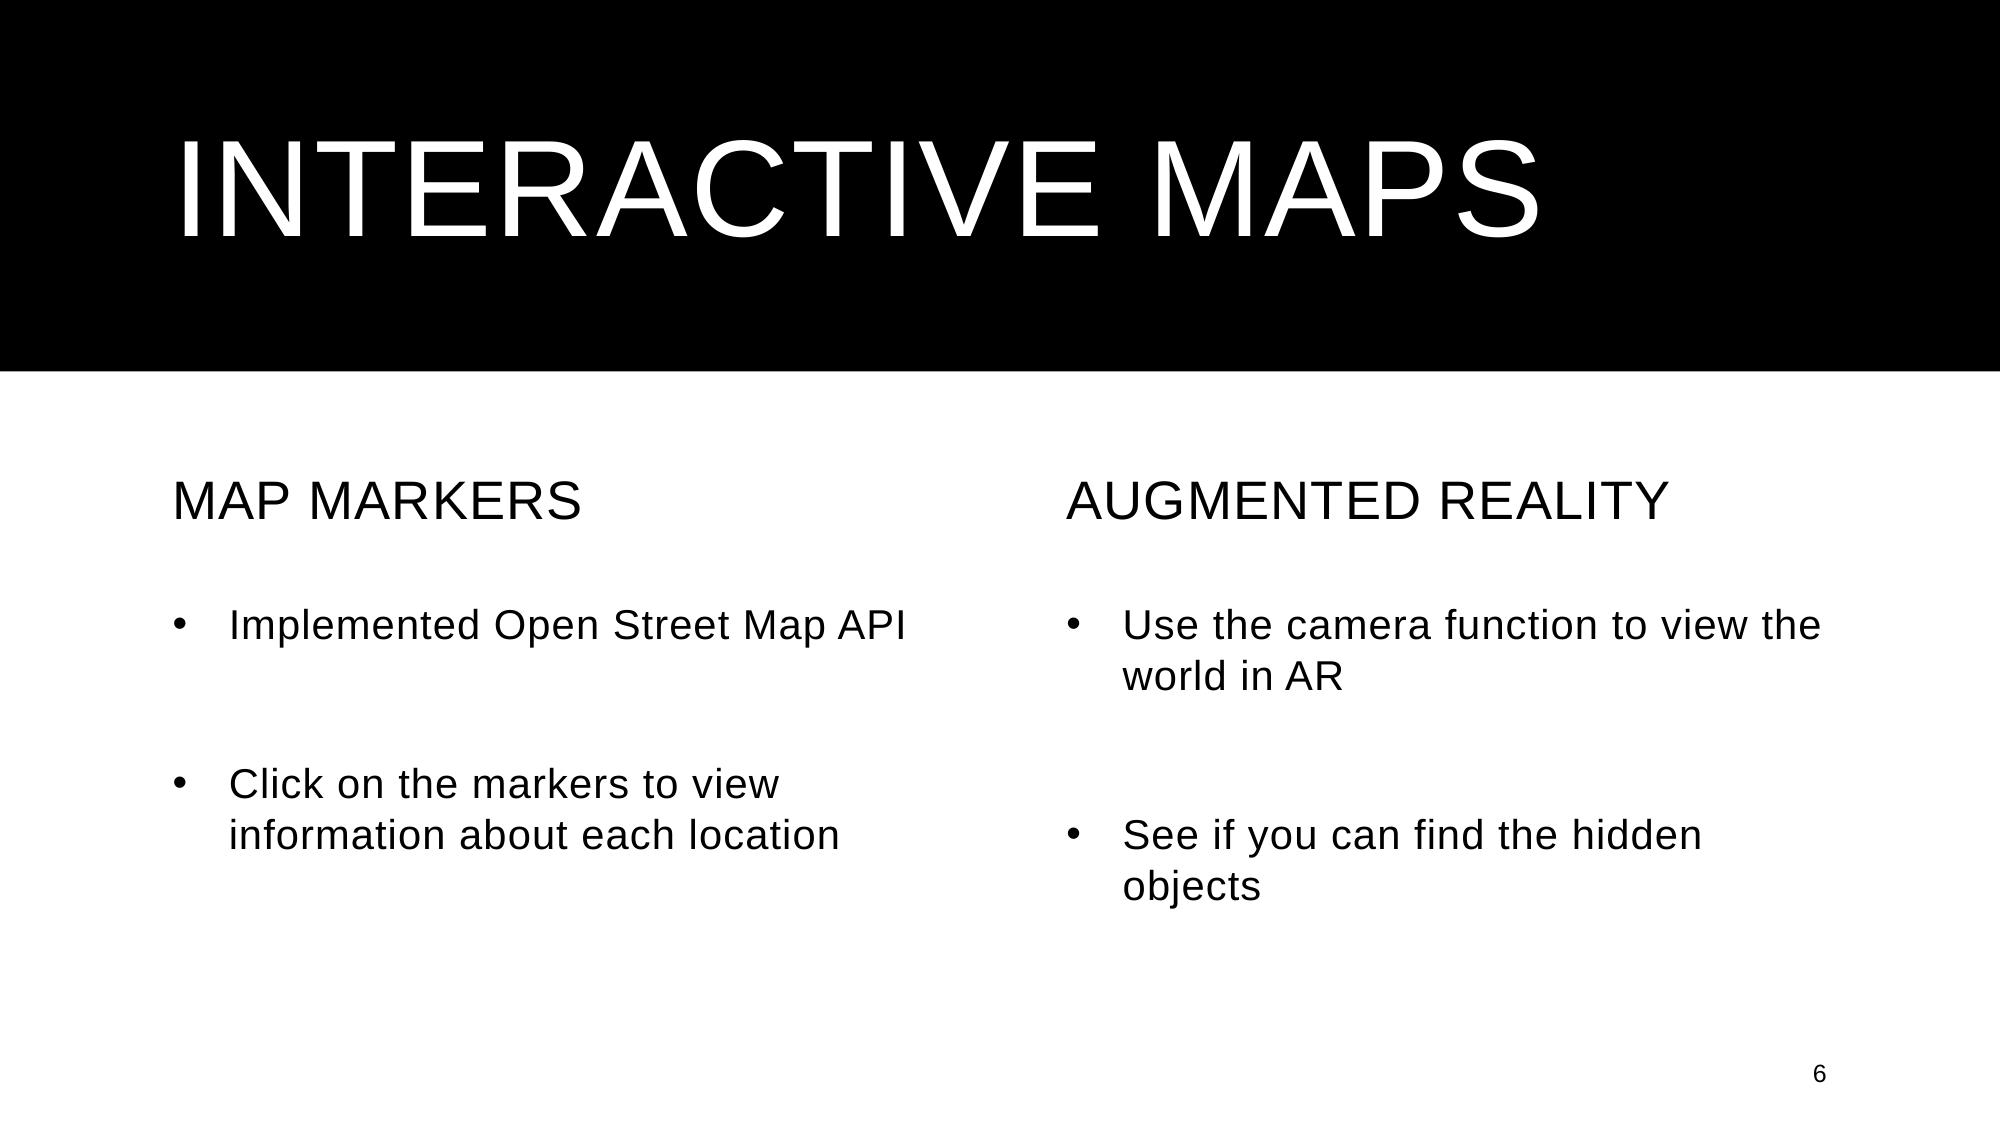

# Interactive Maps
map markers
Augmented Reality
Implemented Open Street Map API

Click on the markers to view information about each location
Use the camera function to view the world in AR

See if you can find the hidden objects
6